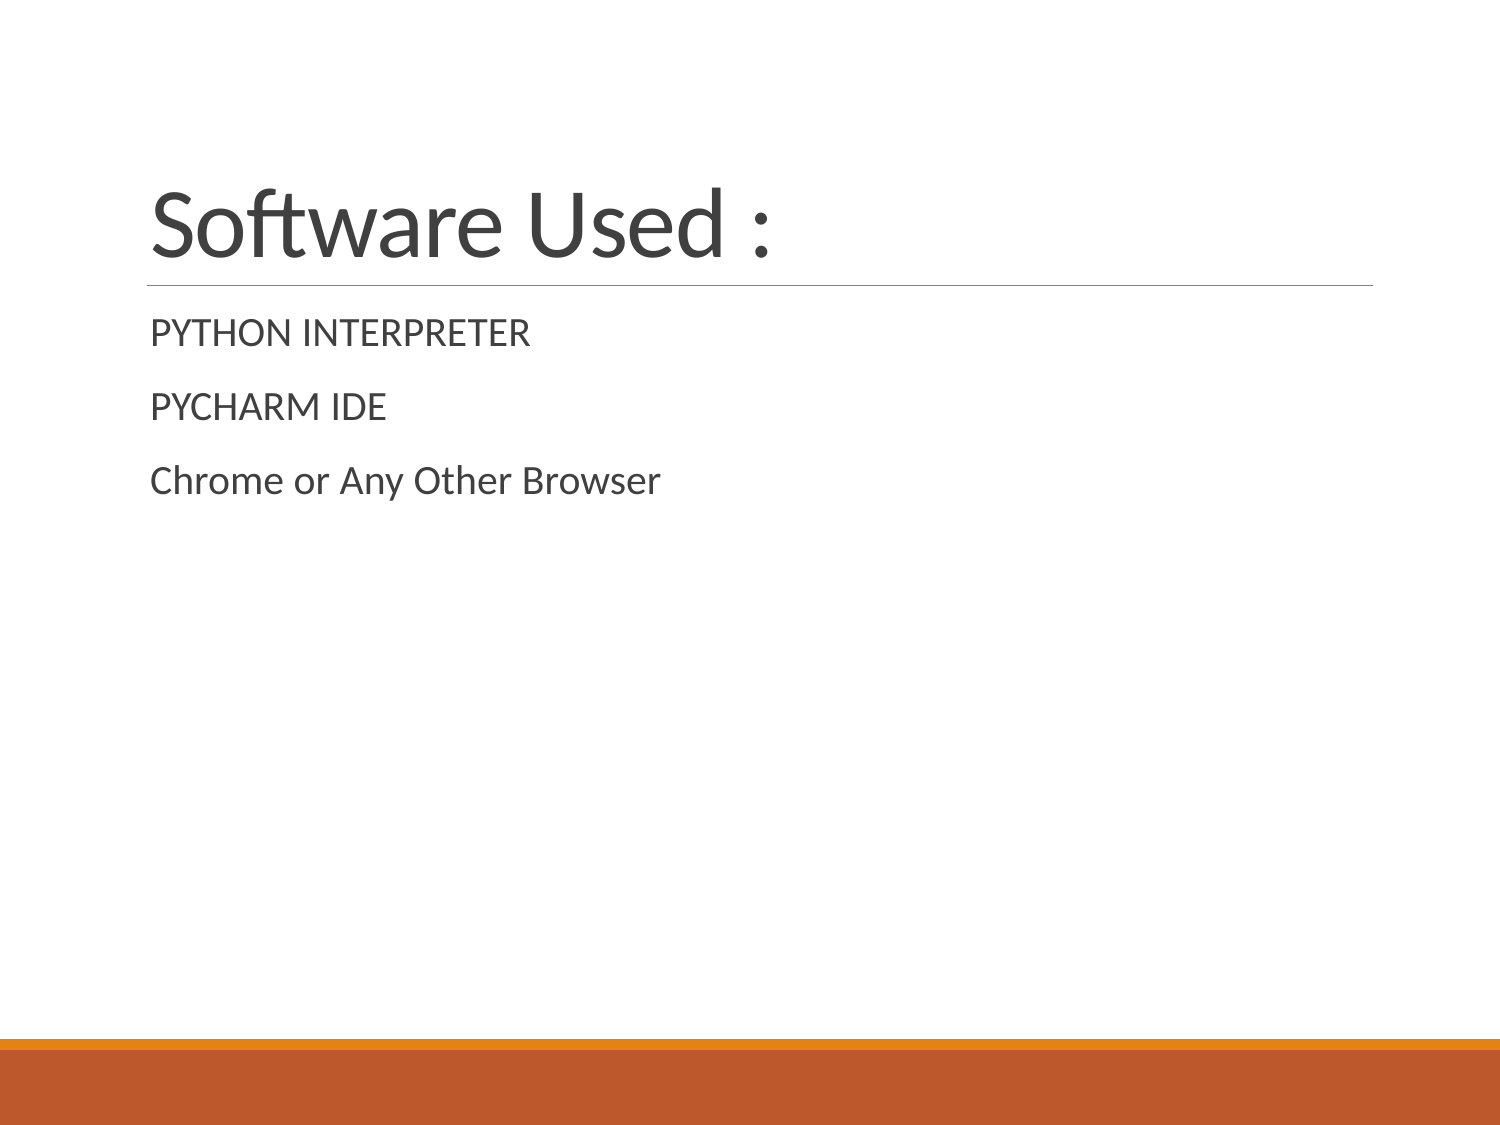

# Software Used :
PYTHON INTERPRETER
PYCHARM IDE
Chrome or Any Other Browser